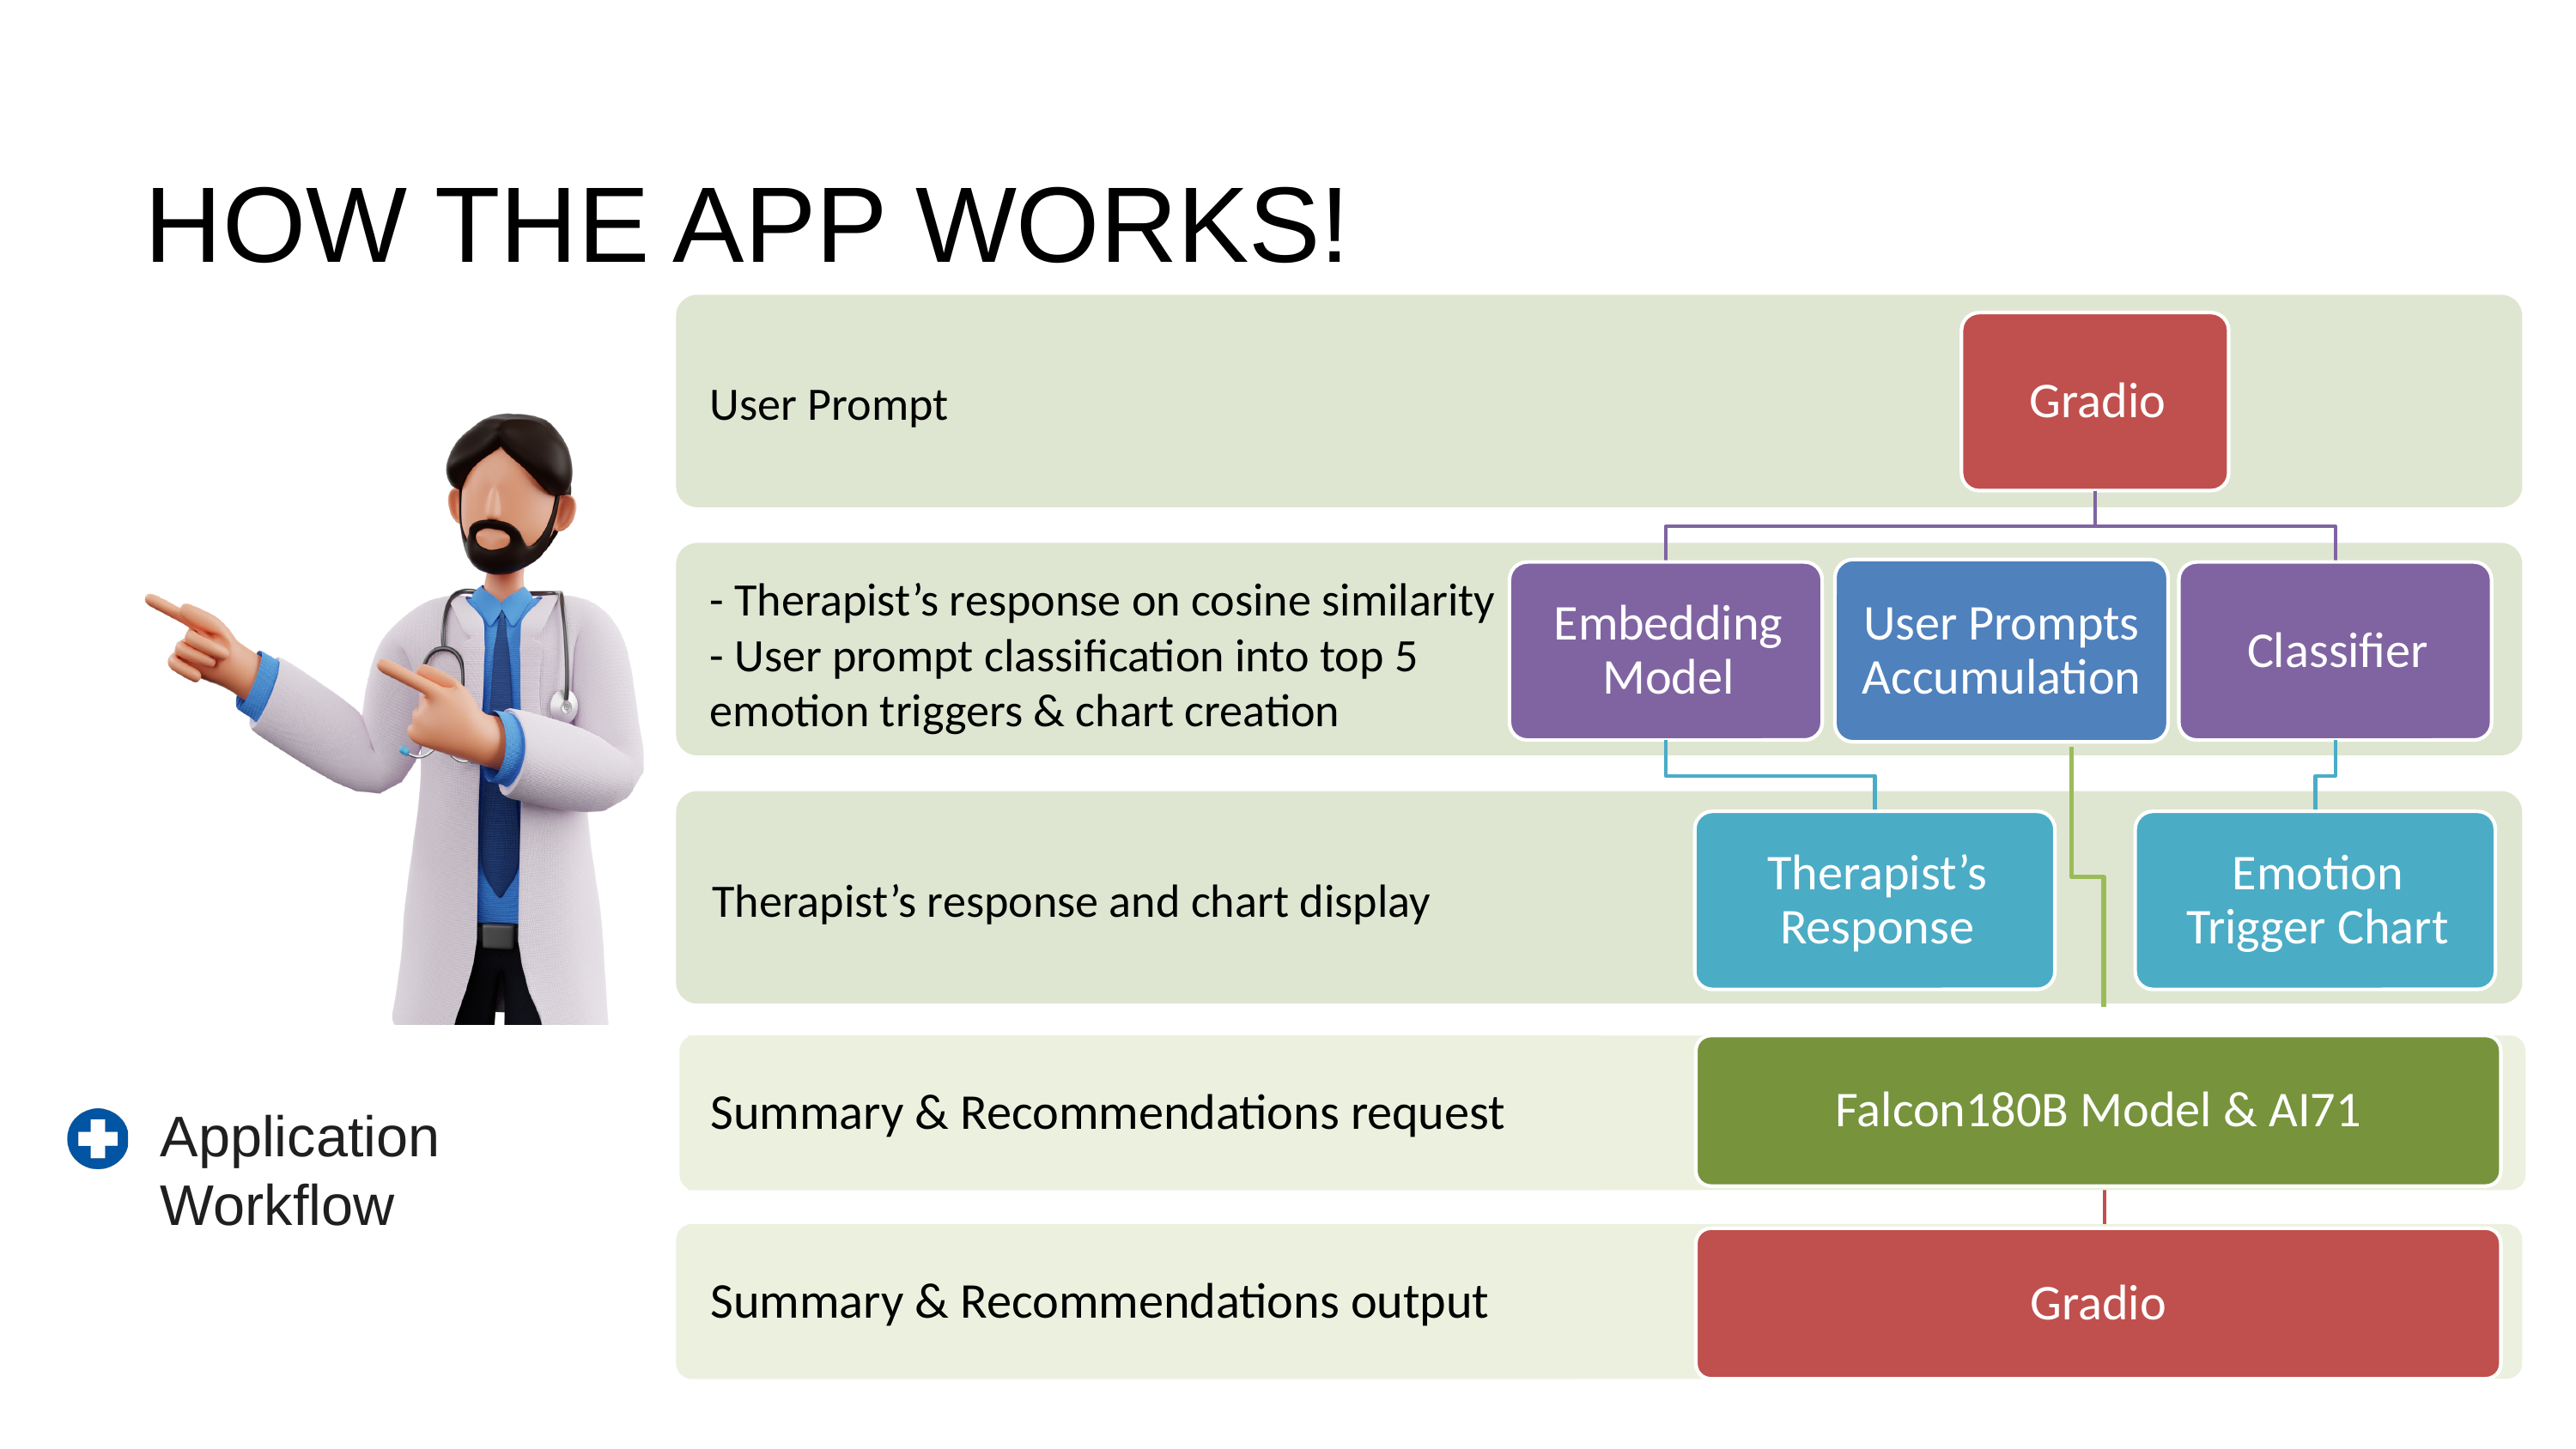

HOW THE APP WORKS!

Gradio
Embedding Model
Therapist’s Response
Classifier
Emotion Trigger Chart
User Prompt

User Prompts Accumulation
- Therapist’s response on cosine similarity
- User prompt classification into top 5 emotion triggers & chart creation
Therapist’s response and chart display

Summary & Recommendations request

Falcon180B Model & AI71
Application
Workflow

Summary & Recommendations output

Gradio